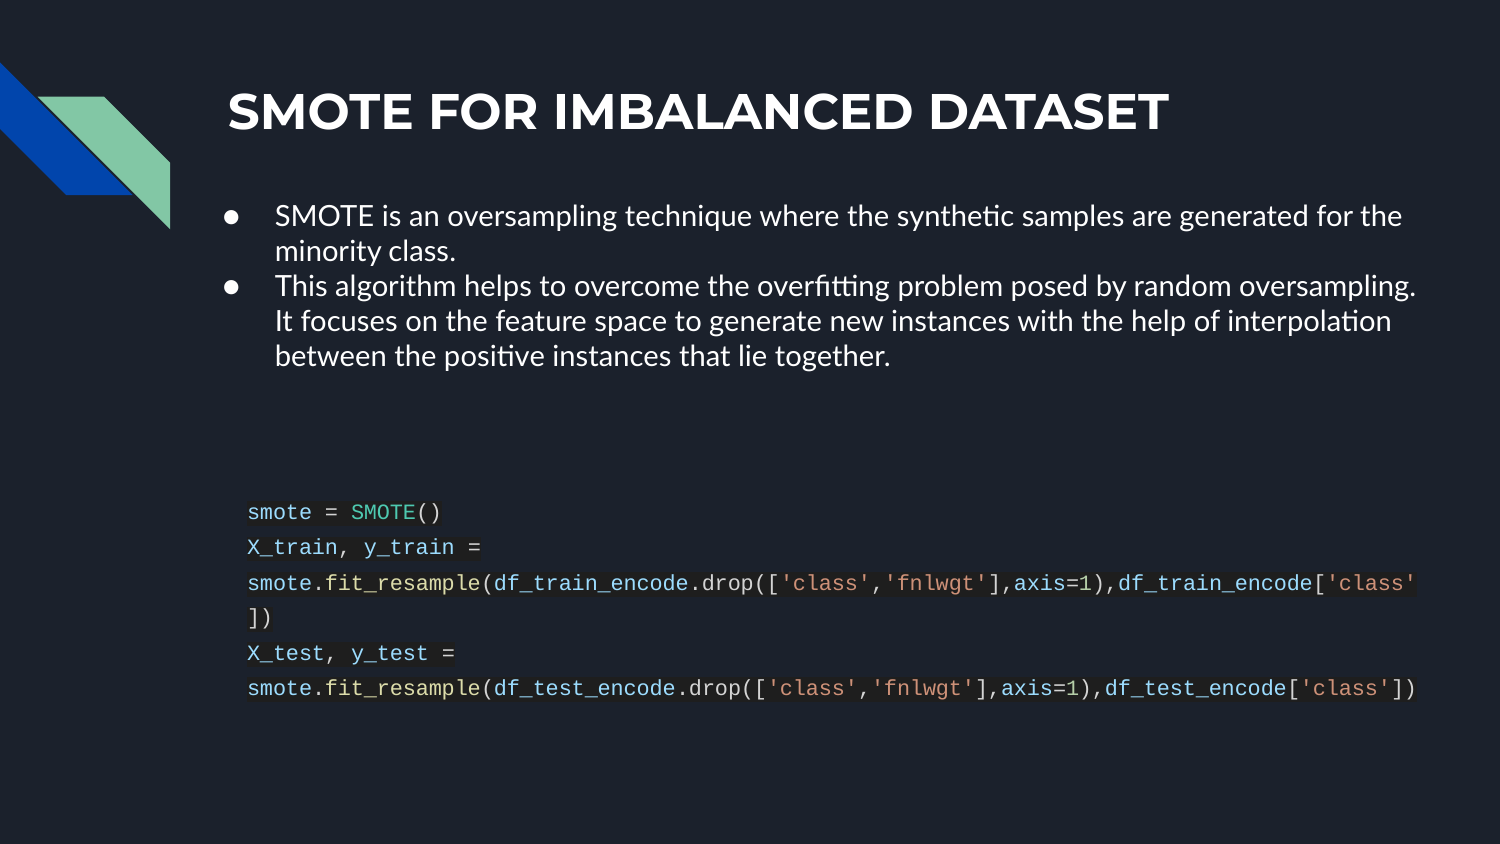

# SMOTE FOR IMBALANCED DATASET
SMOTE is an oversampling technique where the synthetic samples are generated for the minority class.
This algorithm helps to overcome the overfitting problem posed by random oversampling. It focuses on the feature space to generate new instances with the help of interpolation between the positive instances that lie together.

smote = SMOTE()
X_train, y_train = smote.fit_resample(df_train_encode.drop(['class','fnlwgt'],axis=1),df_train_encode['class'])
X_test, y_test = smote.fit_resample(df_test_encode.drop(['class','fnlwgt'],axis=1),df_test_encode['class'])